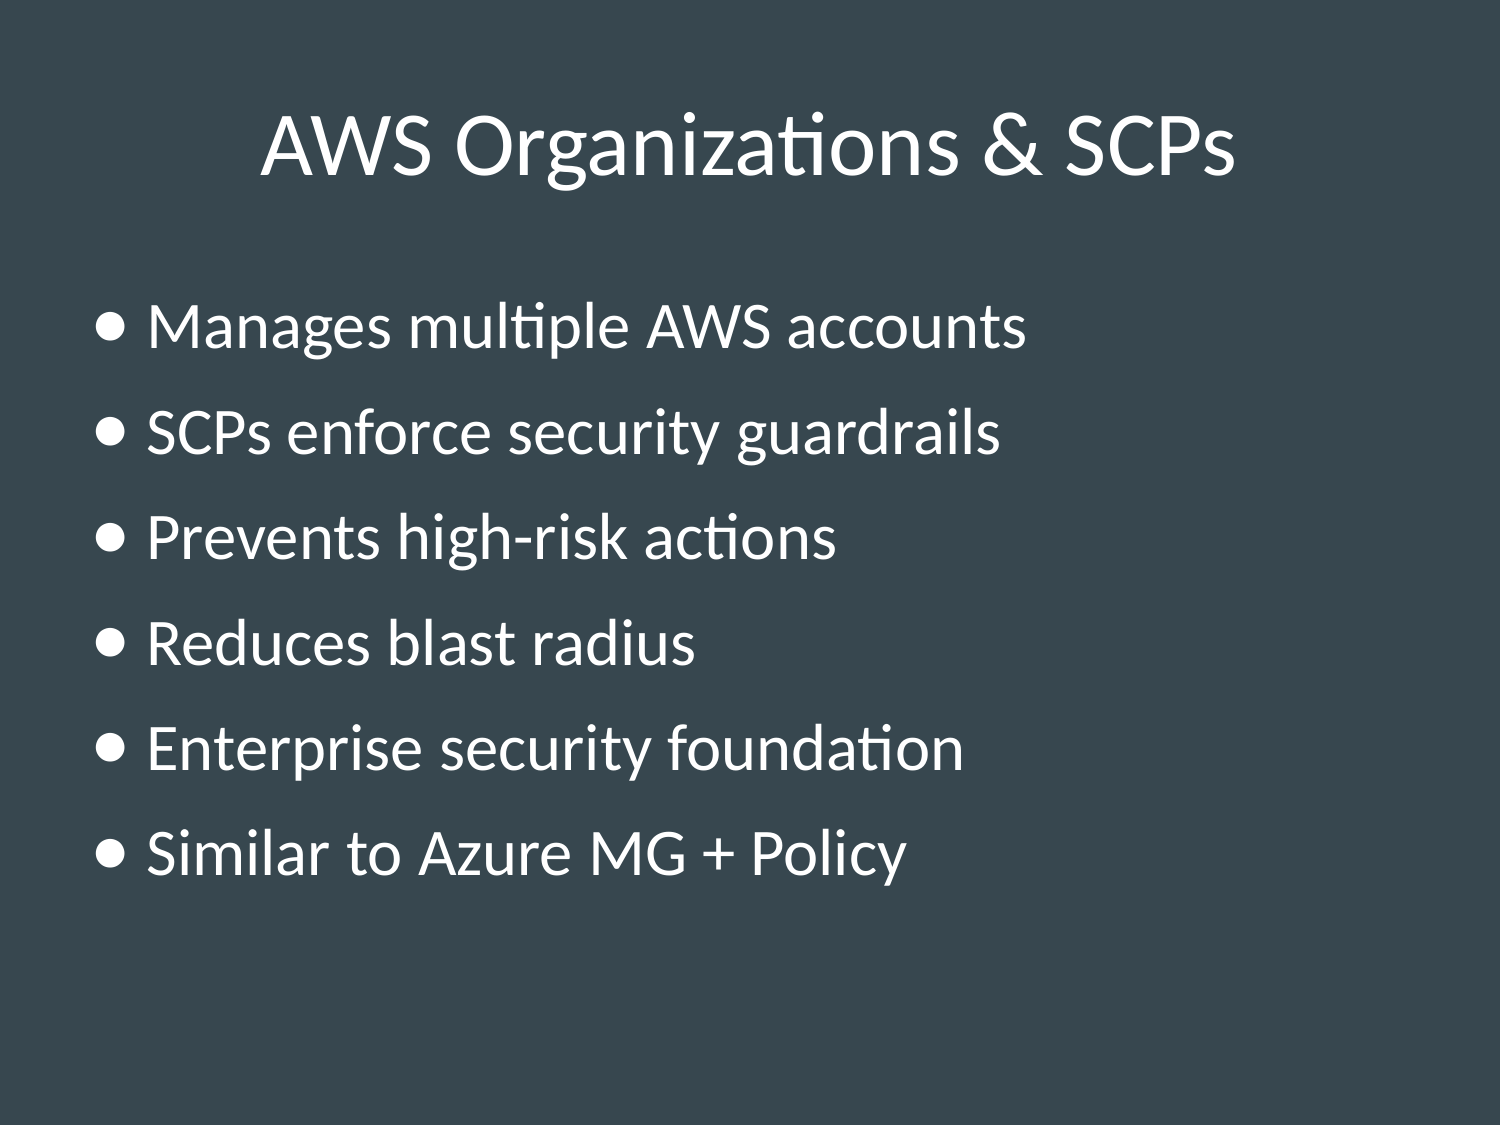

# AWS Organizations & SCPs
Manages multiple AWS accounts
SCPs enforce security guardrails
Prevents high-risk actions
Reduces blast radius
Enterprise security foundation
Similar to Azure MG + Policy